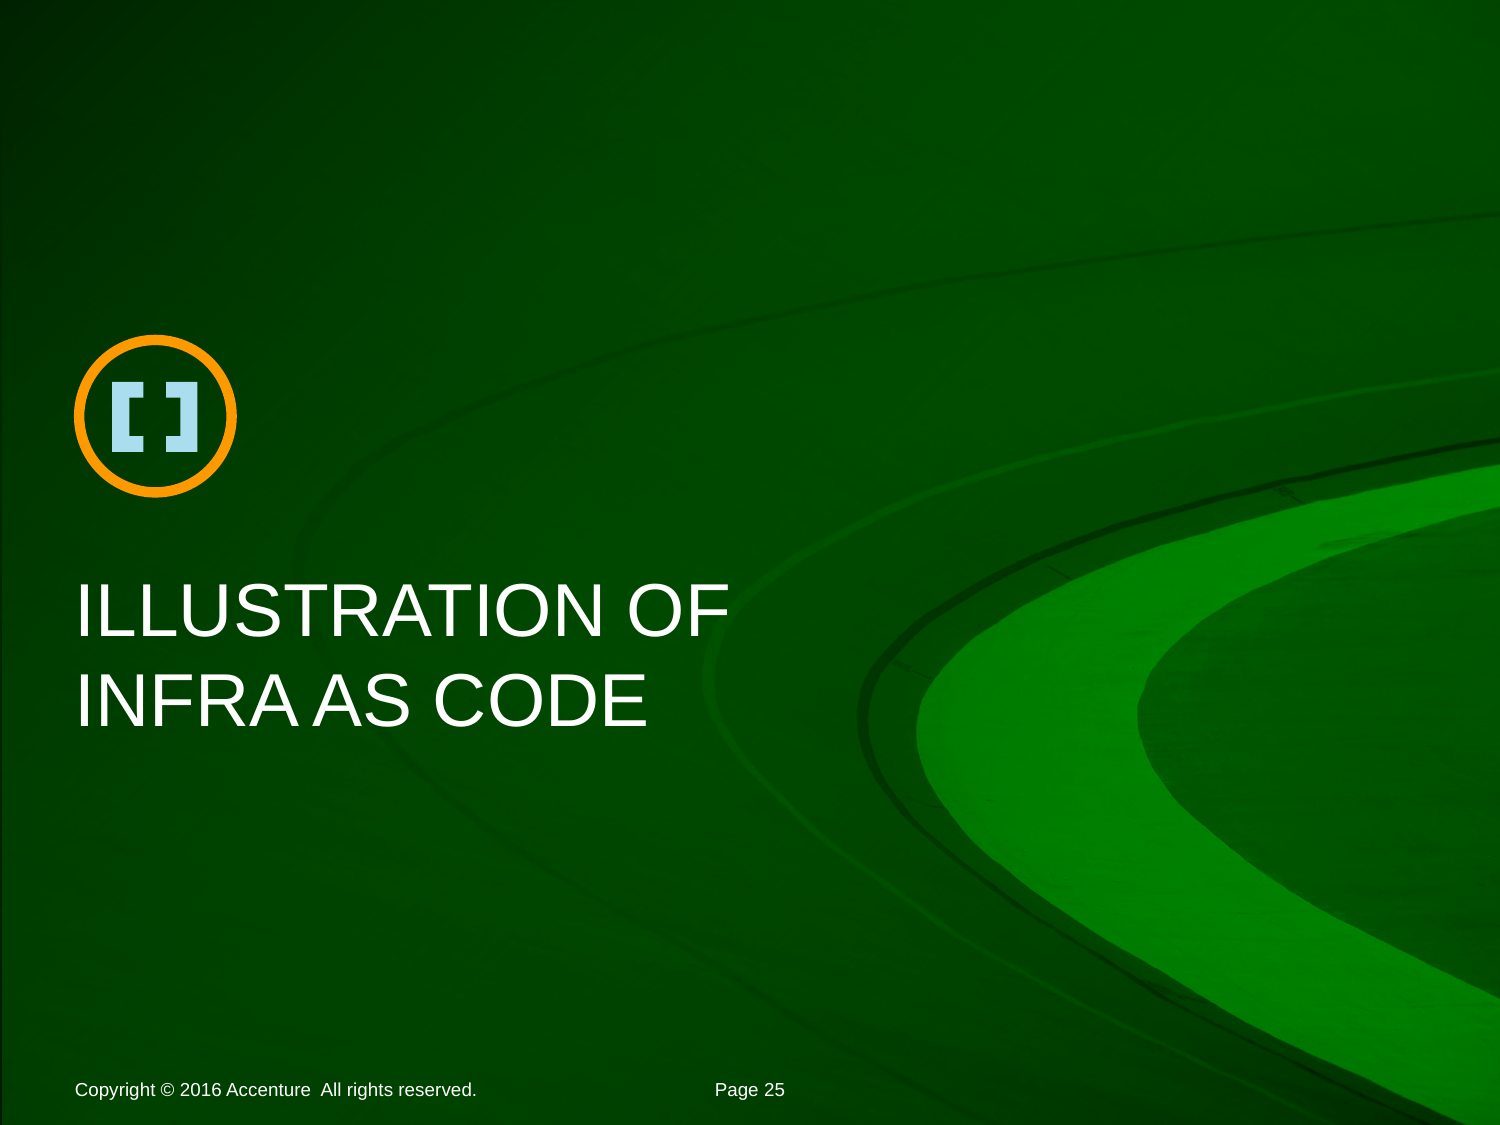

# ILLUSTRATION OF INFRA AS CODE
Copyright © 2016 Accenture  All rights reserved.
25